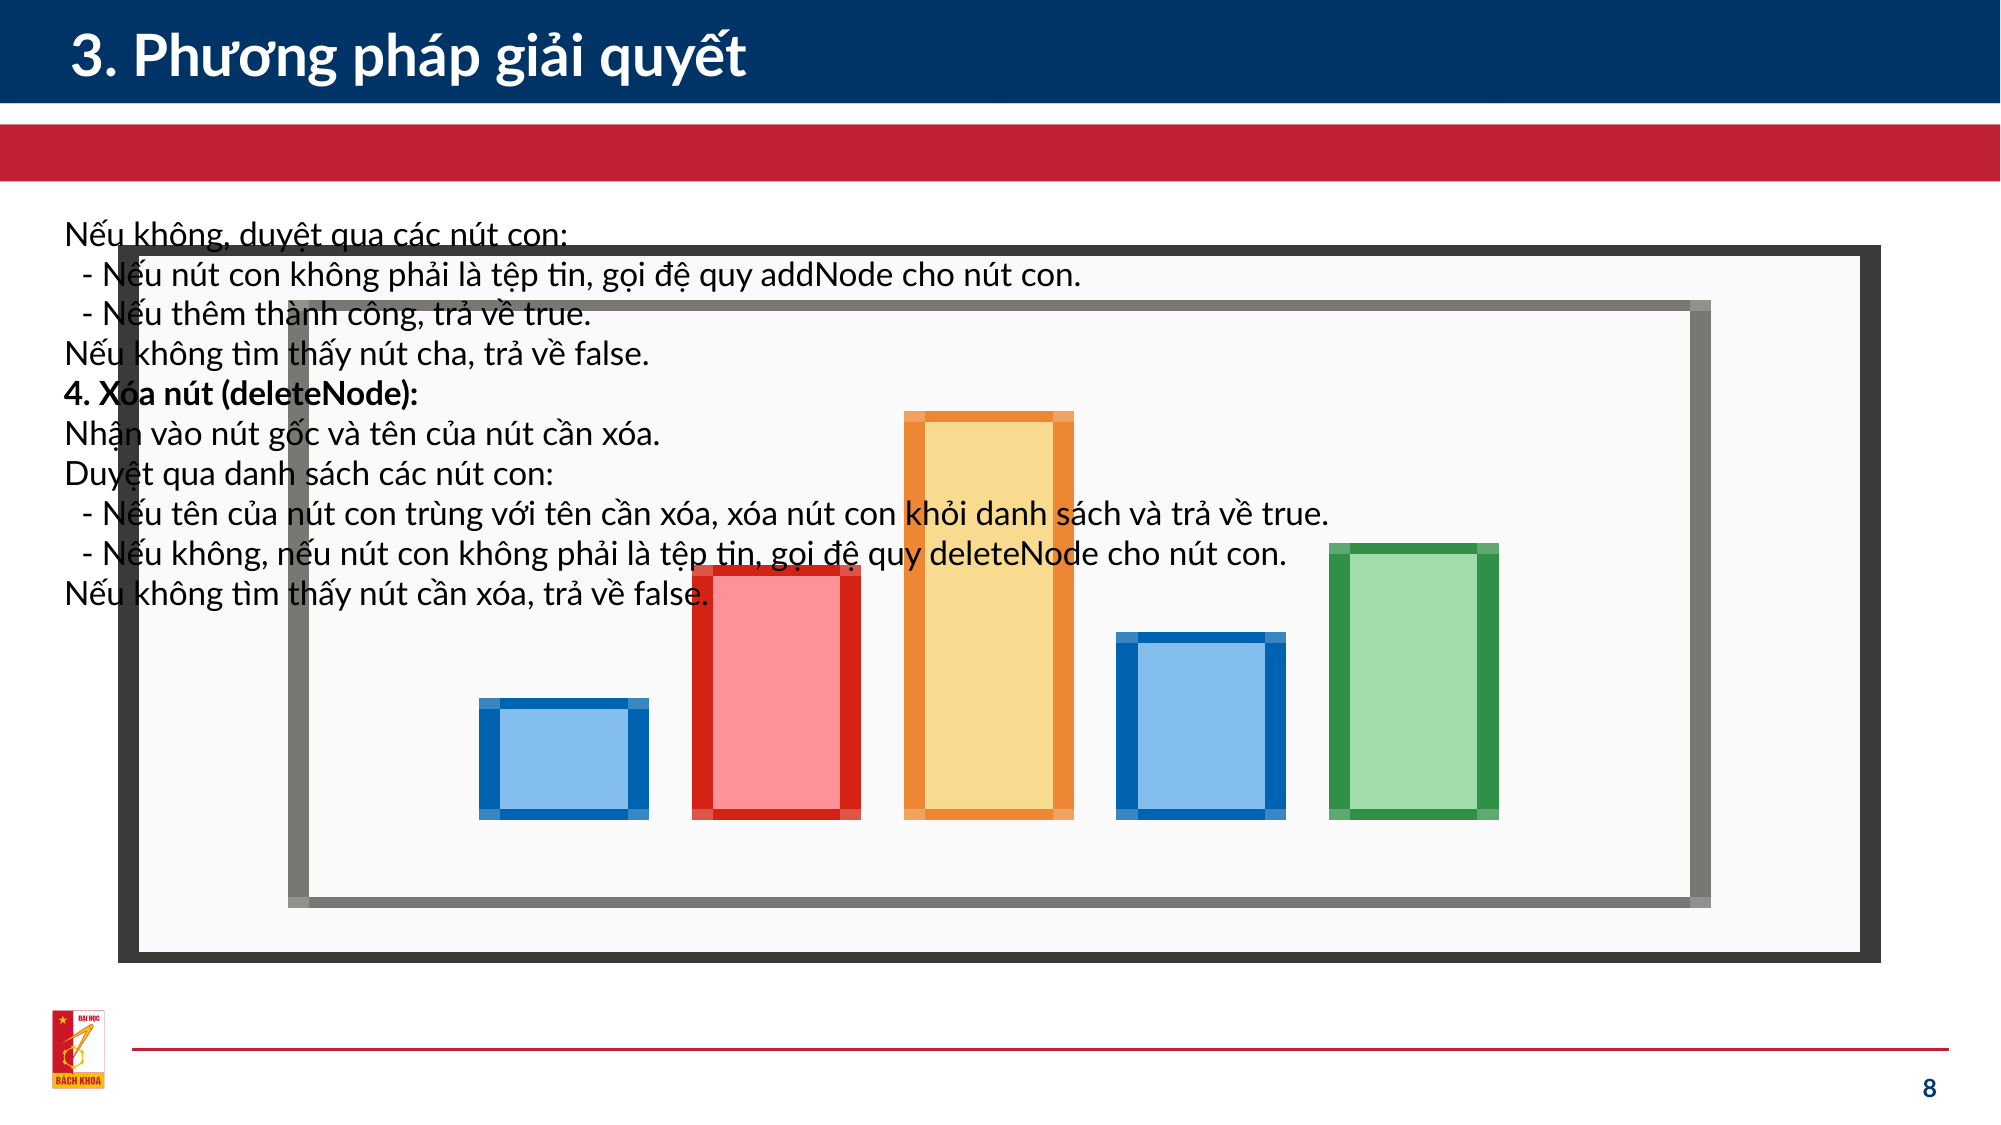

# 3. Phương pháp giải quyết
 Nếu không, duyệt qua các nút con:
   - Nếu nút con không phải là tệp tin, gọi đệ quy addNode cho nút con.
   - Nếu thêm thành công, trả về true.
 Nếu không tìm thấy nút cha, trả về false.
 4. Xóa nút (deleteNode):
 Nhận vào nút gốc và tên của nút cần xóa.
 Duyệt qua danh sách các nút con:
   - Nếu tên của nút con trùng với tên cần xóa, xóa nút con khỏi danh sách và trả về true.
   - Nếu không, nếu nút con không phải là tệp tin, gọi đệ quy deleteNode cho nút con.
 Nếu không tìm thấy nút cần xóa, trả về false.

8